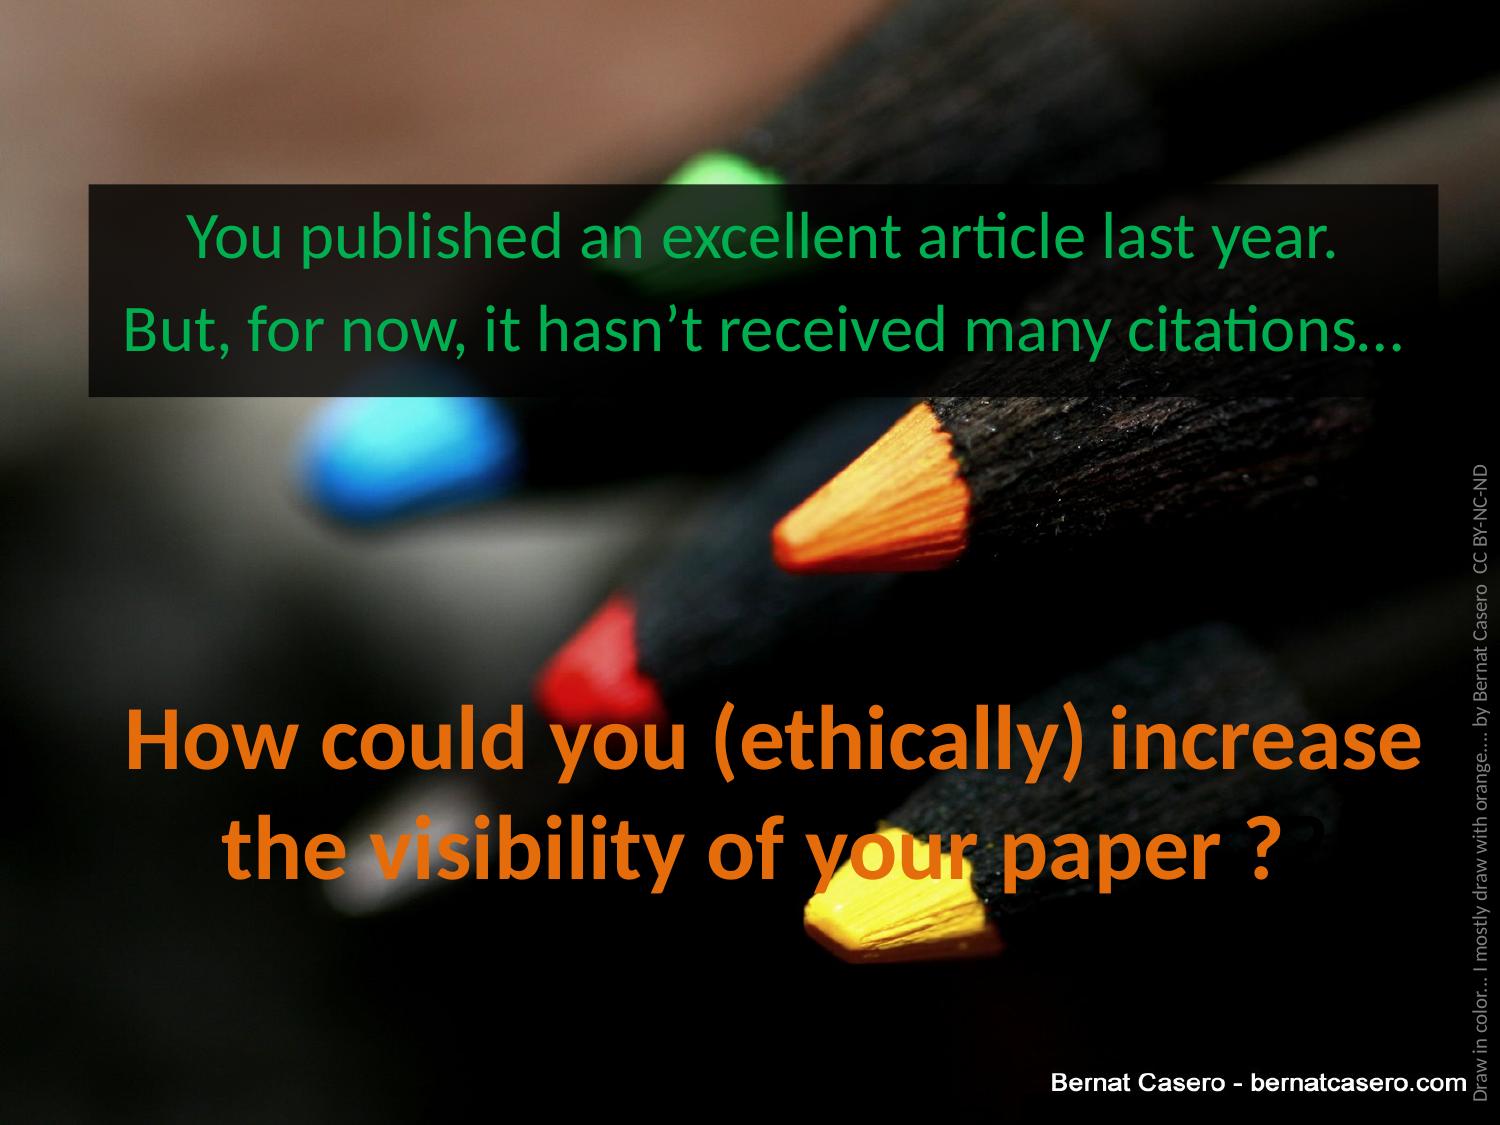

Draw in color... I mostly draw with orange.... by Bernat Casero  CC BY-NC-ND

You published an excellent article last year.
But, for now, it hasn’t received many citations…
# How could you (ethically) increase the visibility of your paper ??